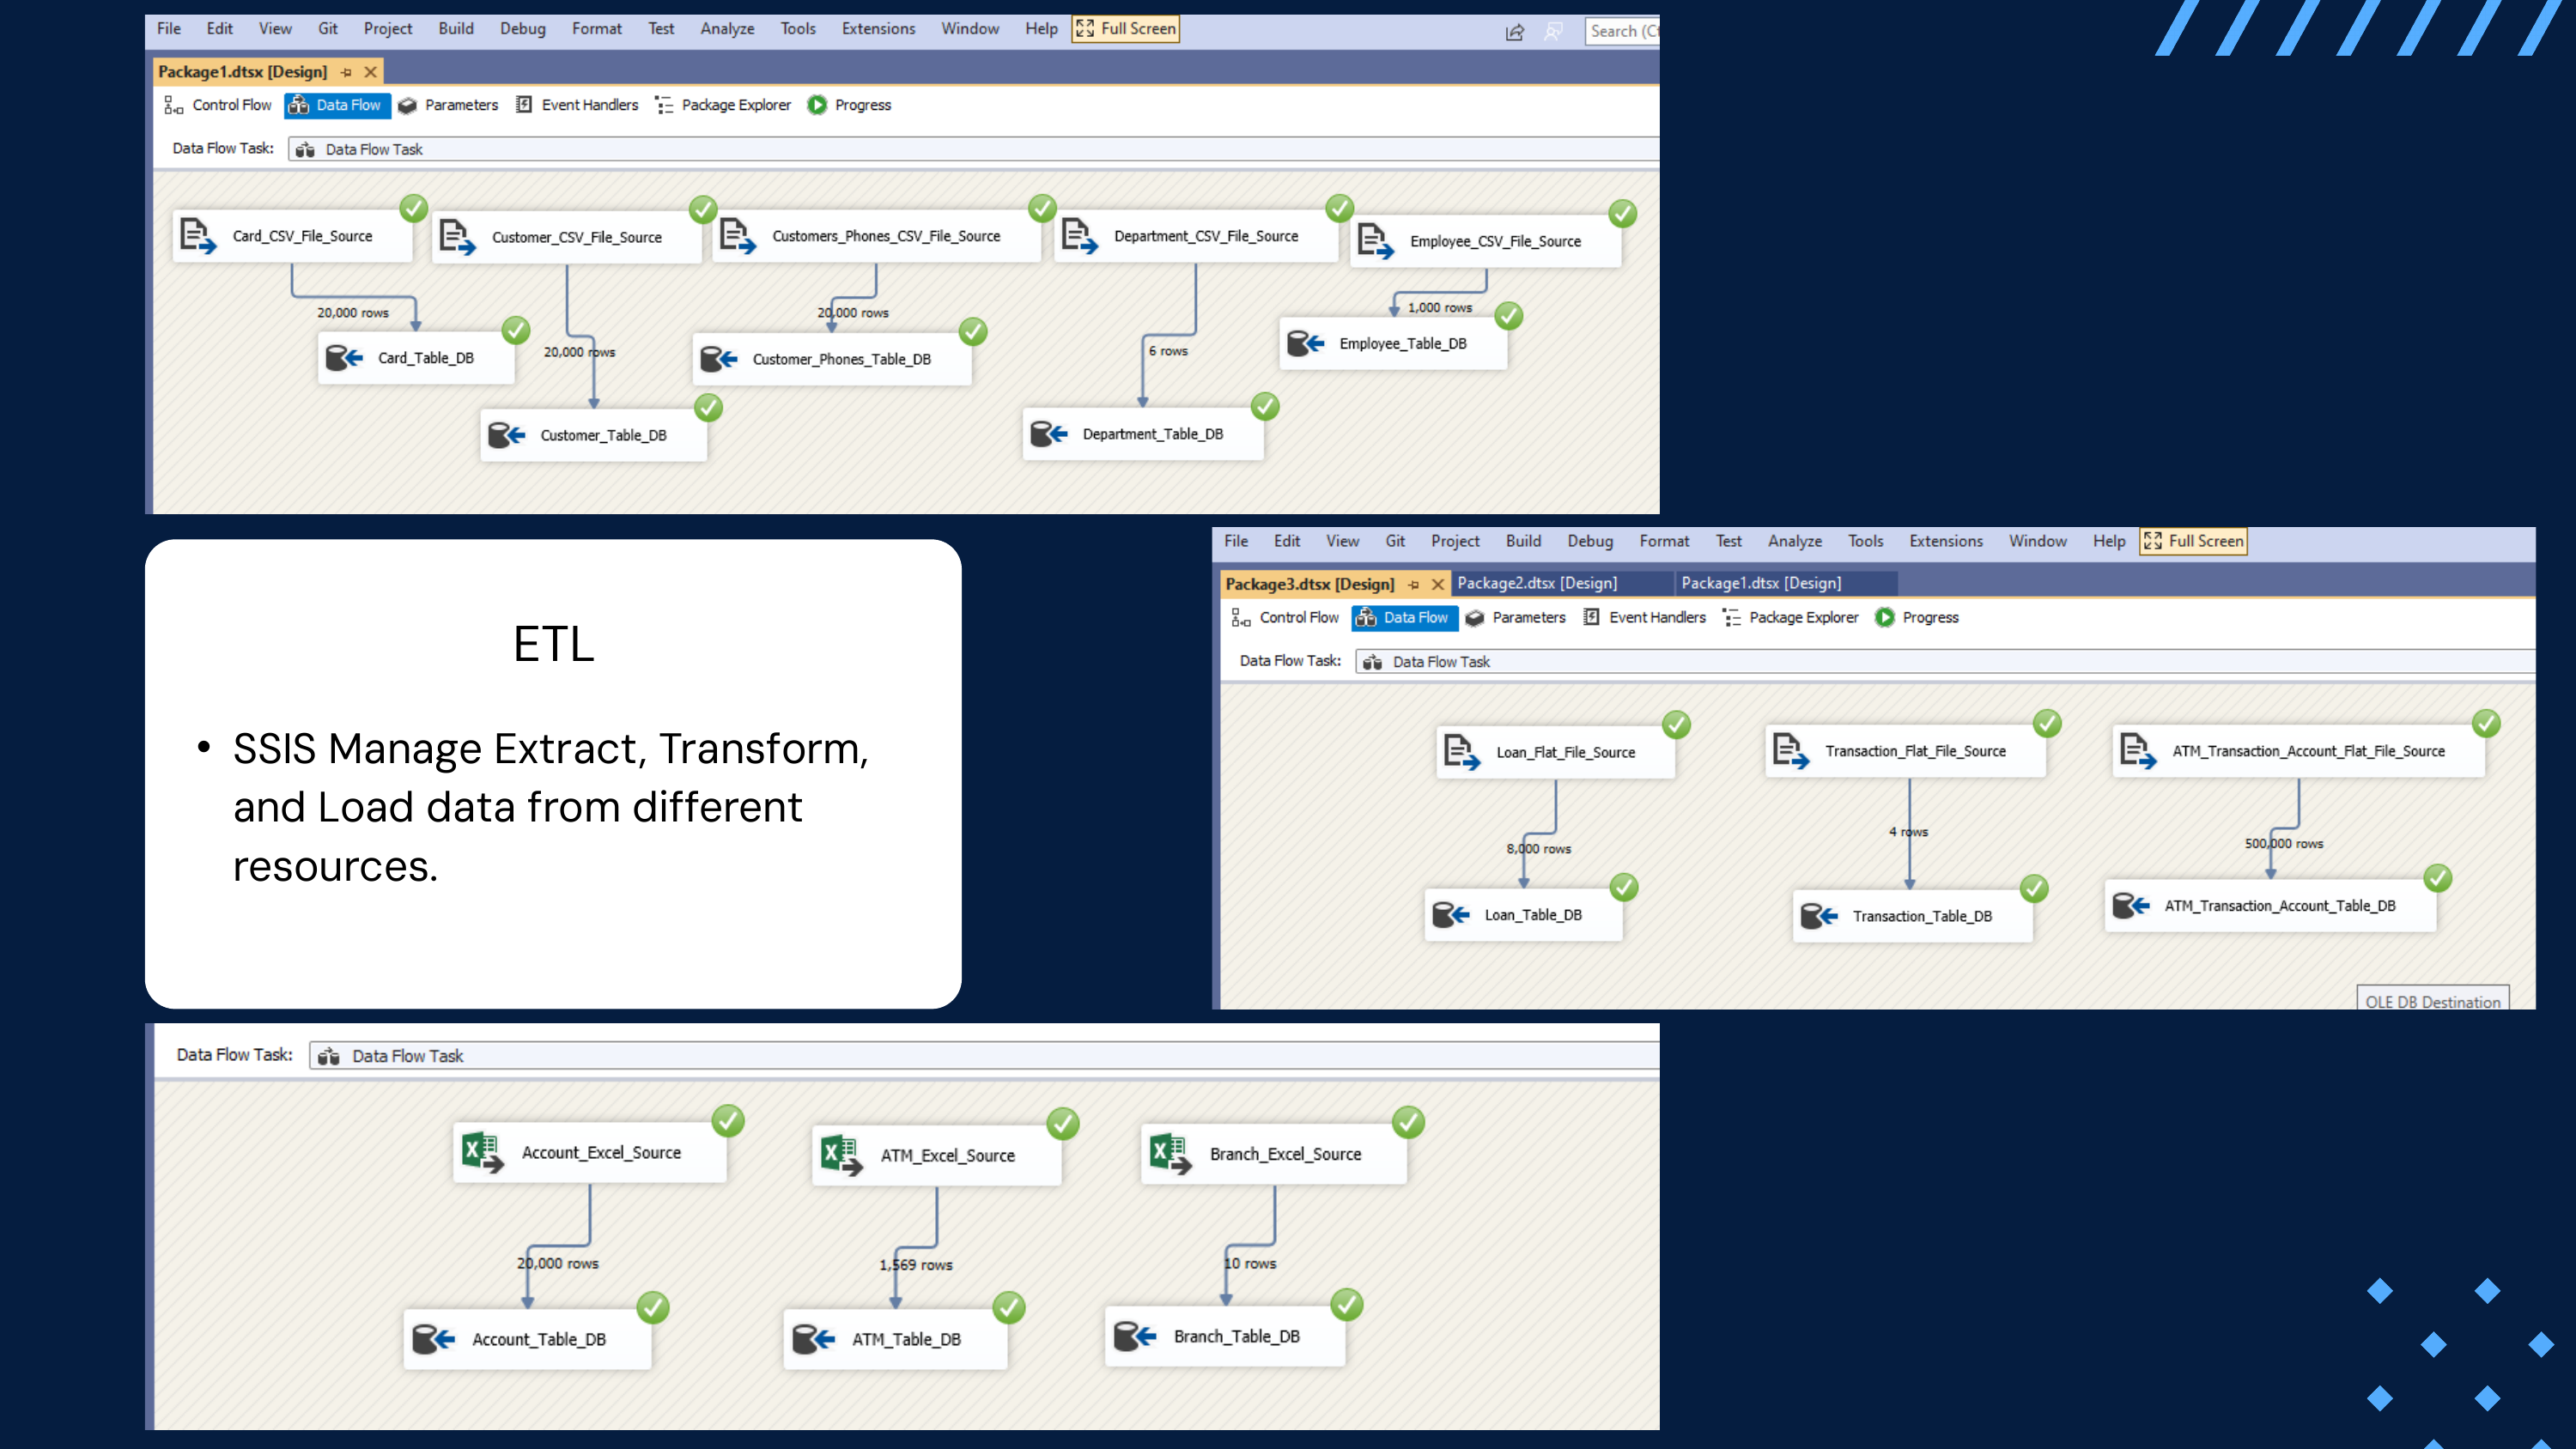

ETL
SSIS Manage Extract, Transform, and Load data from different resources.